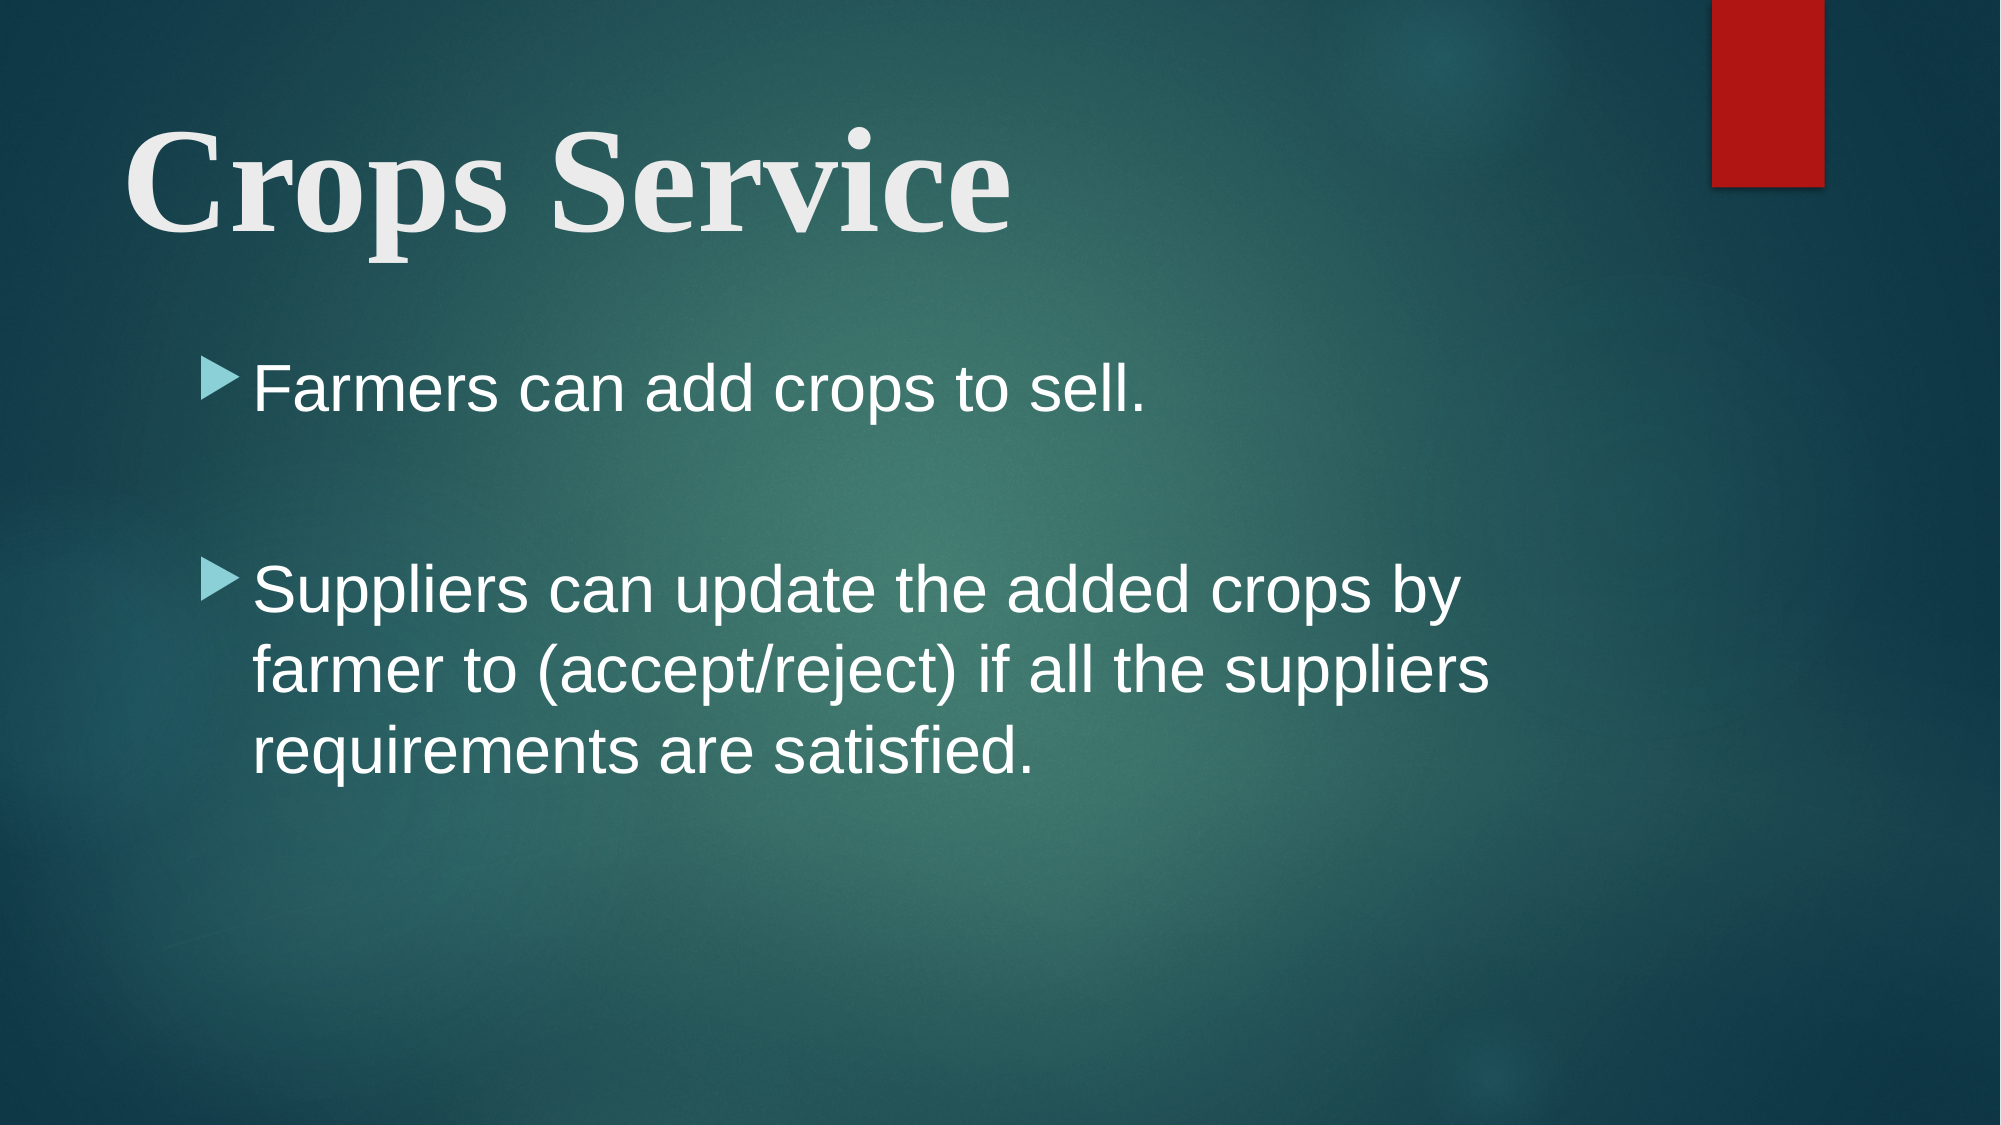

# Crops Service
Farmers can add crops to sell.

Suppliers can update the added crops by farmer to (accept/reject) if all the suppliers requirements are satisfied.